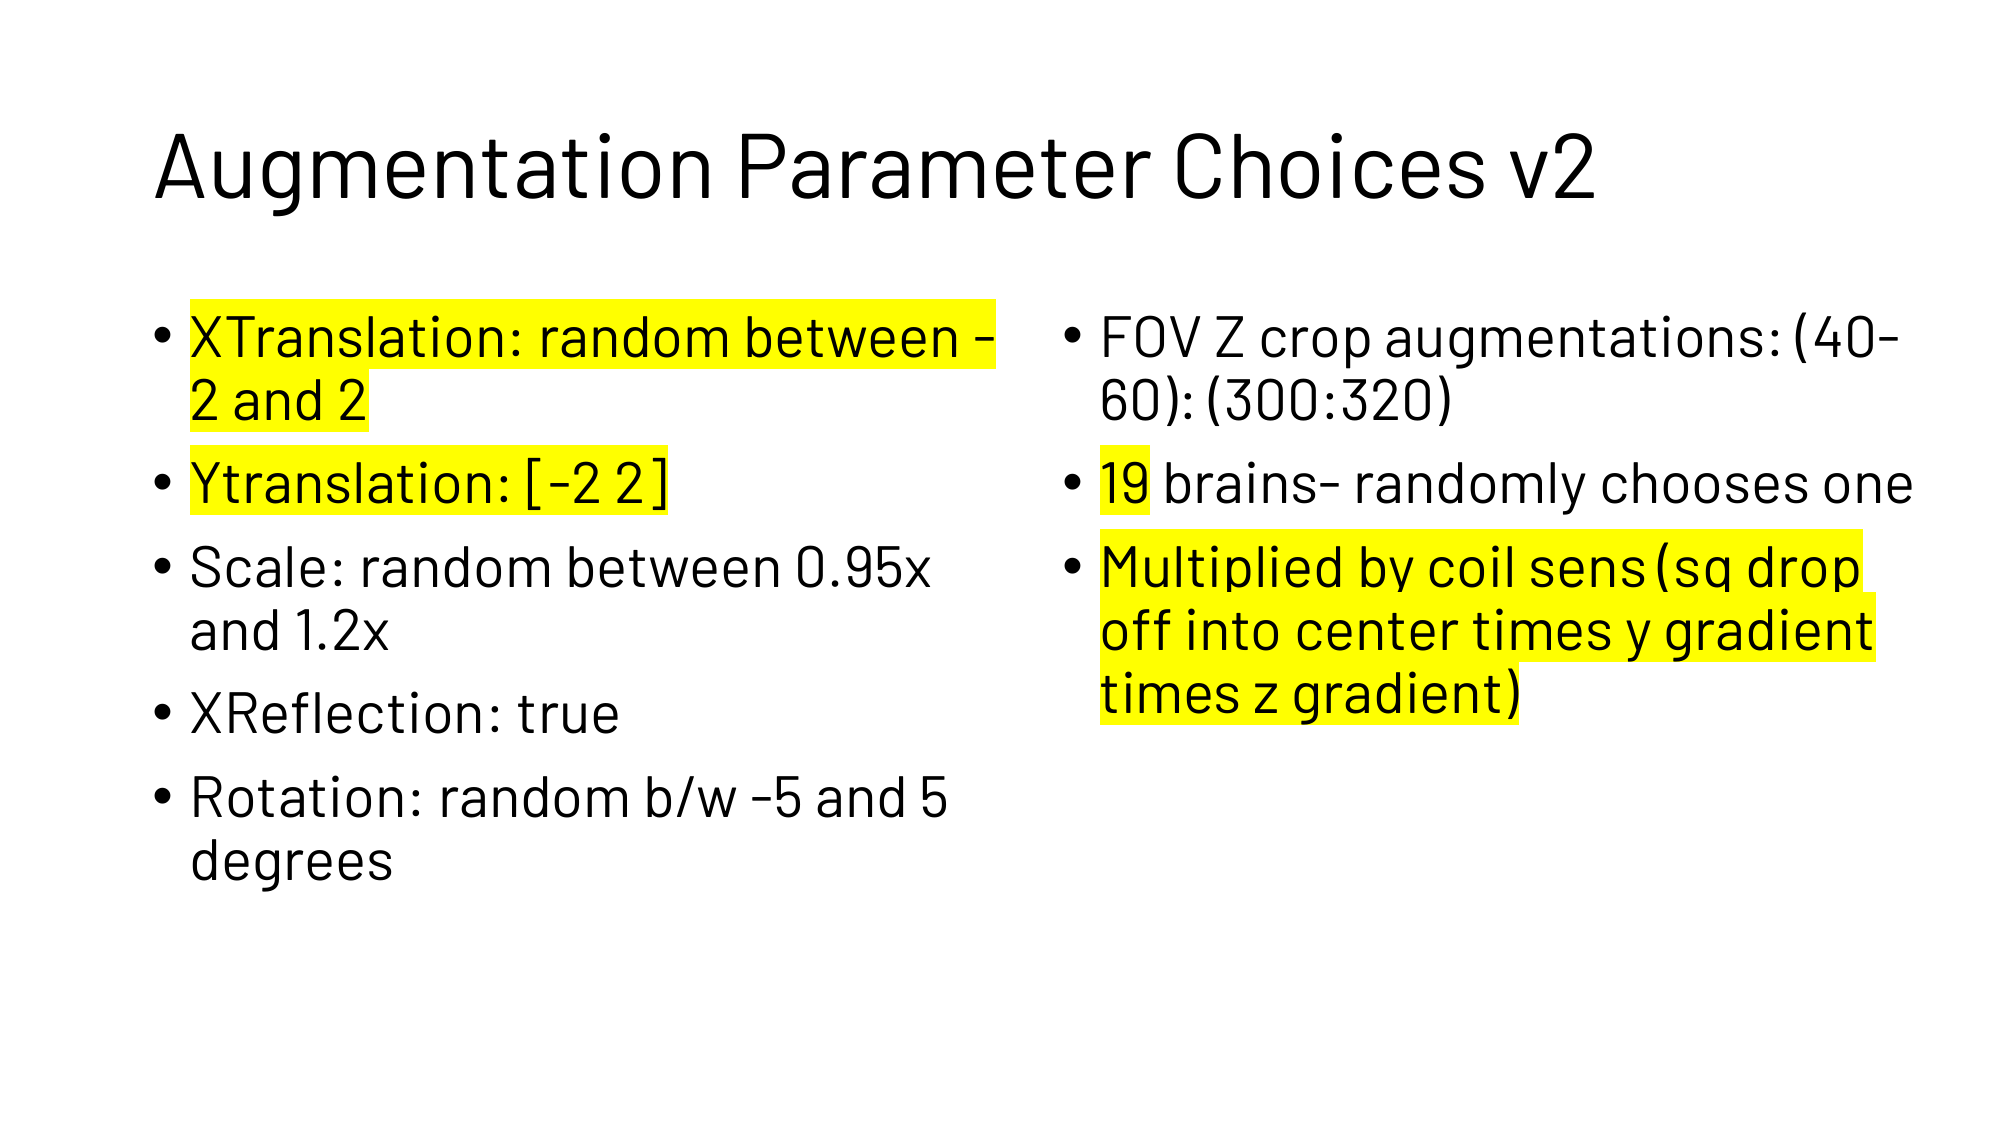

# Augmentation Parameter Choices v2
XTranslation: random between -2 and 2
Ytranslation: [-2 2]
Scale: random between 0.95x and 1.2x
XReflection: true
Rotation: random b/w -5 and 5 degrees

FOV Z crop augmentations: (40-60): (300:320)
19 brains- randomly chooses one
Multiplied by coil sens (sq drop off into center times y gradient times z gradient)